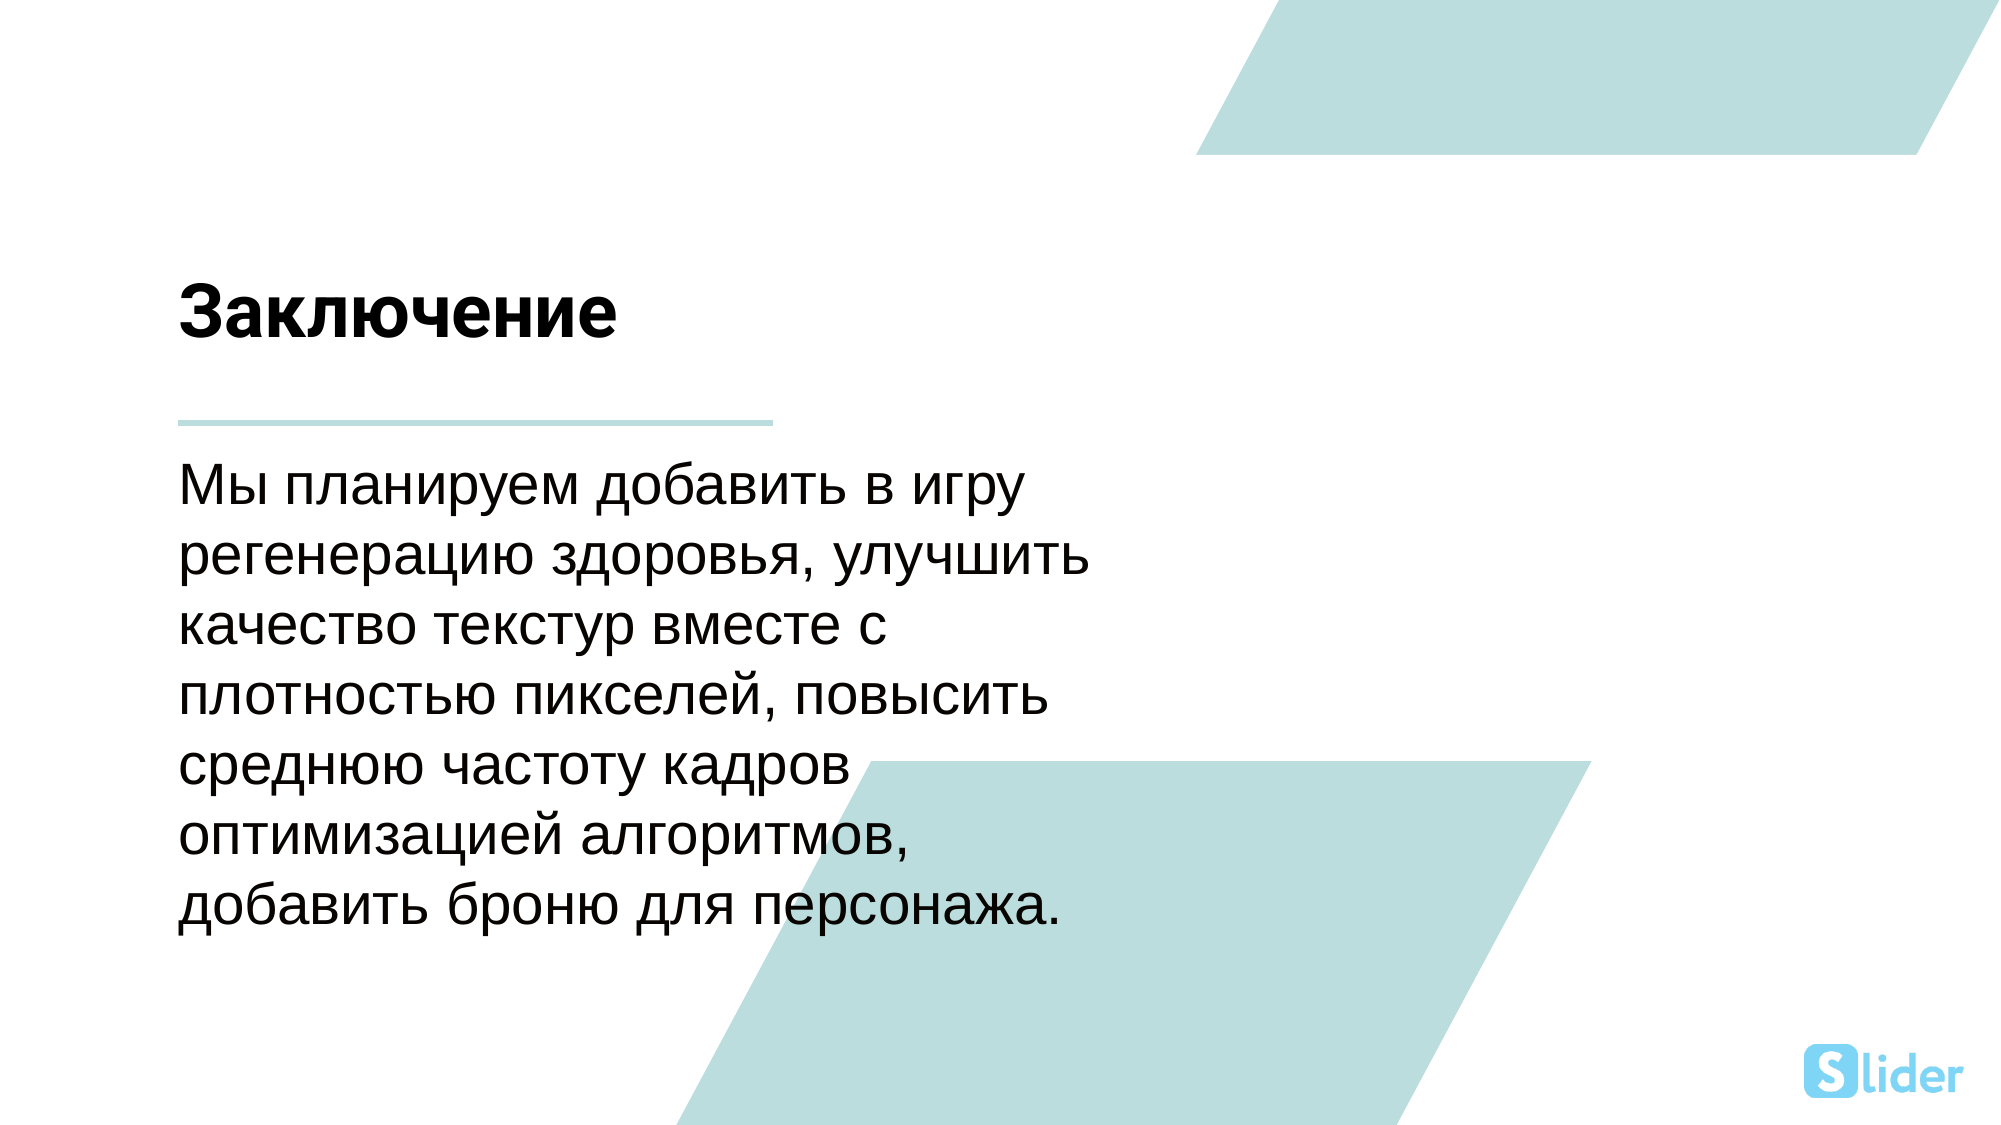

# Заключение

Мы планируем добавить в игру регенерацию здоровья, улучшить качество текстур вместе с плотностью пикселей, повысить среднюю частоту кадров оптимизацией алгоритмов, добавить броню для персонажа.